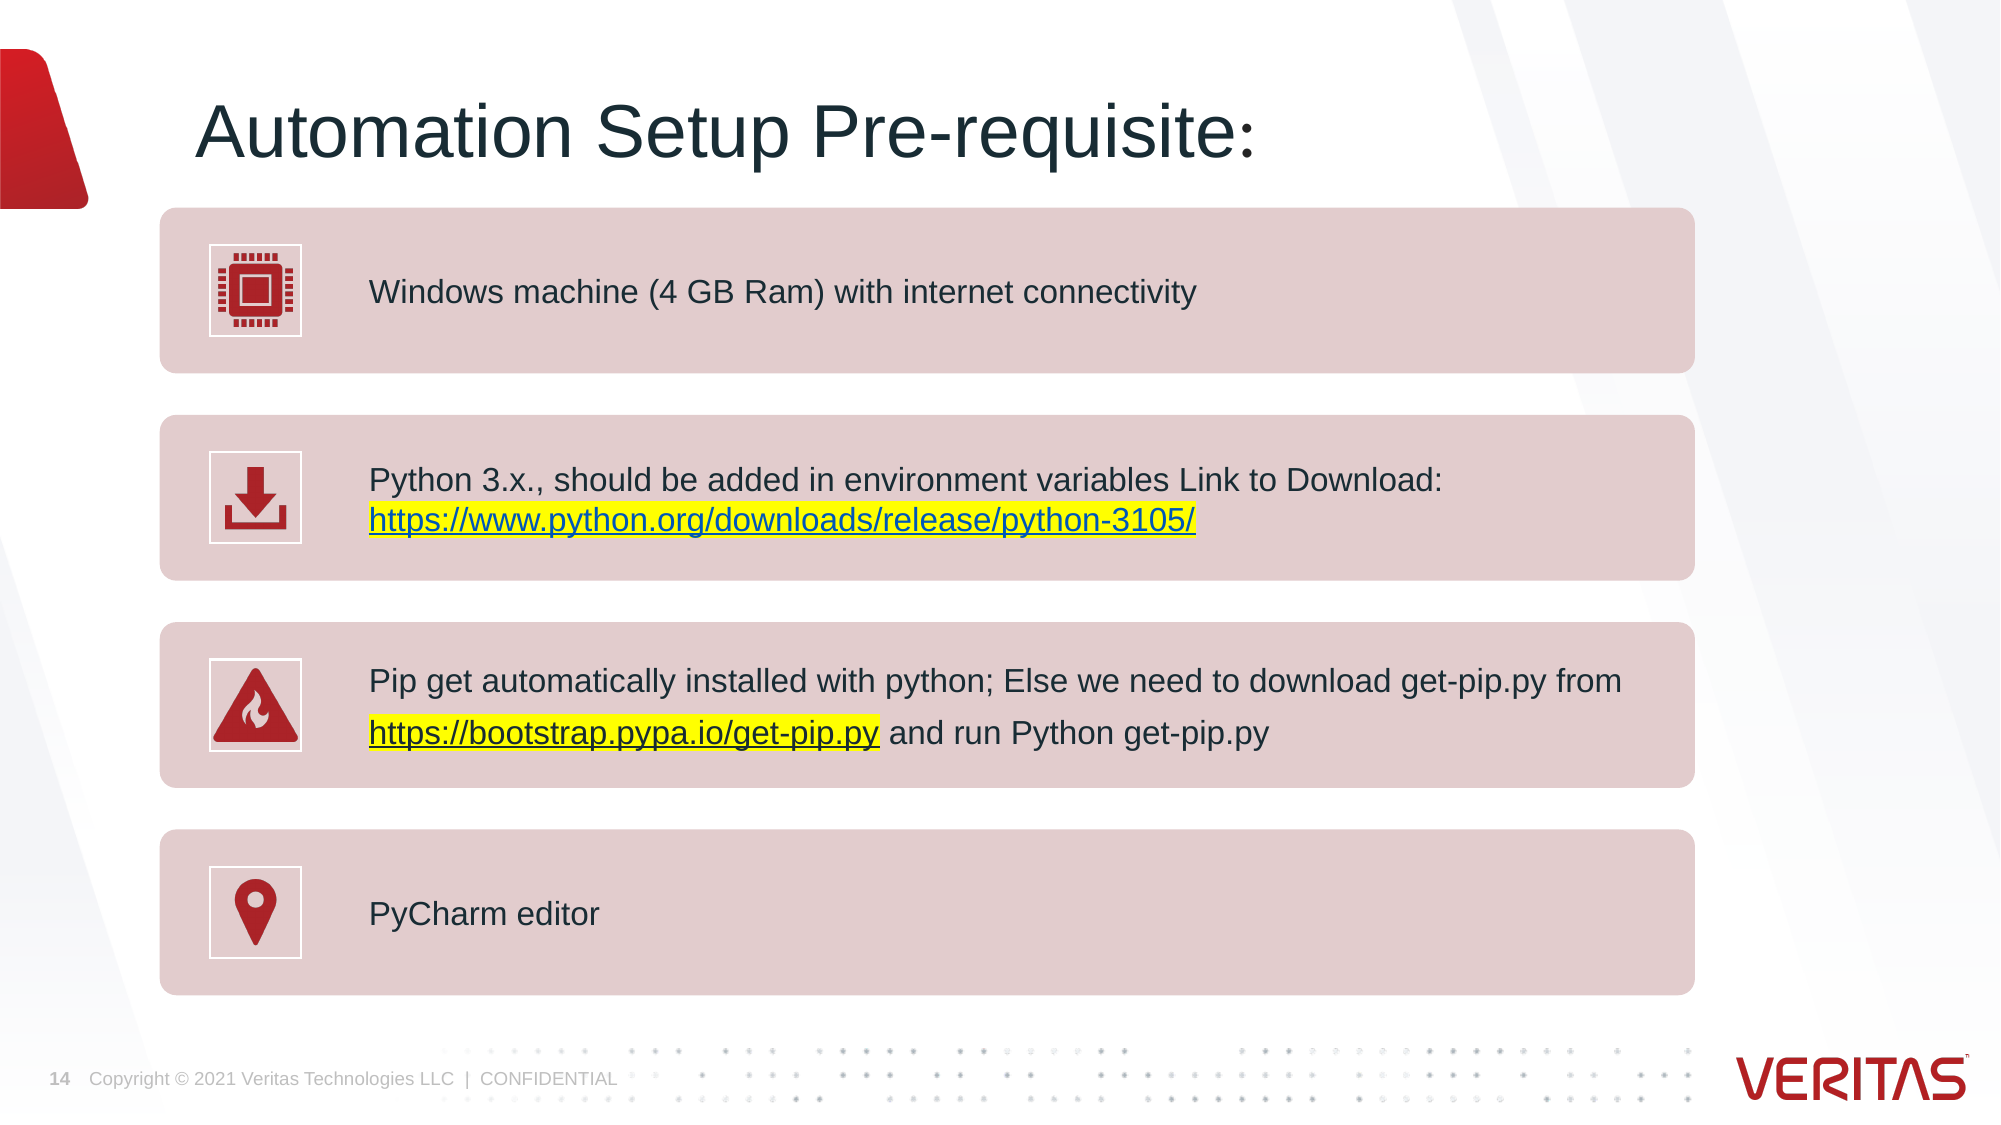

Automation Setup Pre-requisite:

Windows machine (4 GB Ram) with internet connectivity
Python 3.x., should be added in environment variables Link to Download: https://www.python.org/downloads/release/python-3105/
Pip get automatically installed with python; Else we need to download get-pip.py from
https://bootstrap.pypa.io/get-pip.py and run Python get-pip.py
PyCharm editor
14
Copyright © 2021 Veritas Technologies LLC  |  CONFIDENTIAL